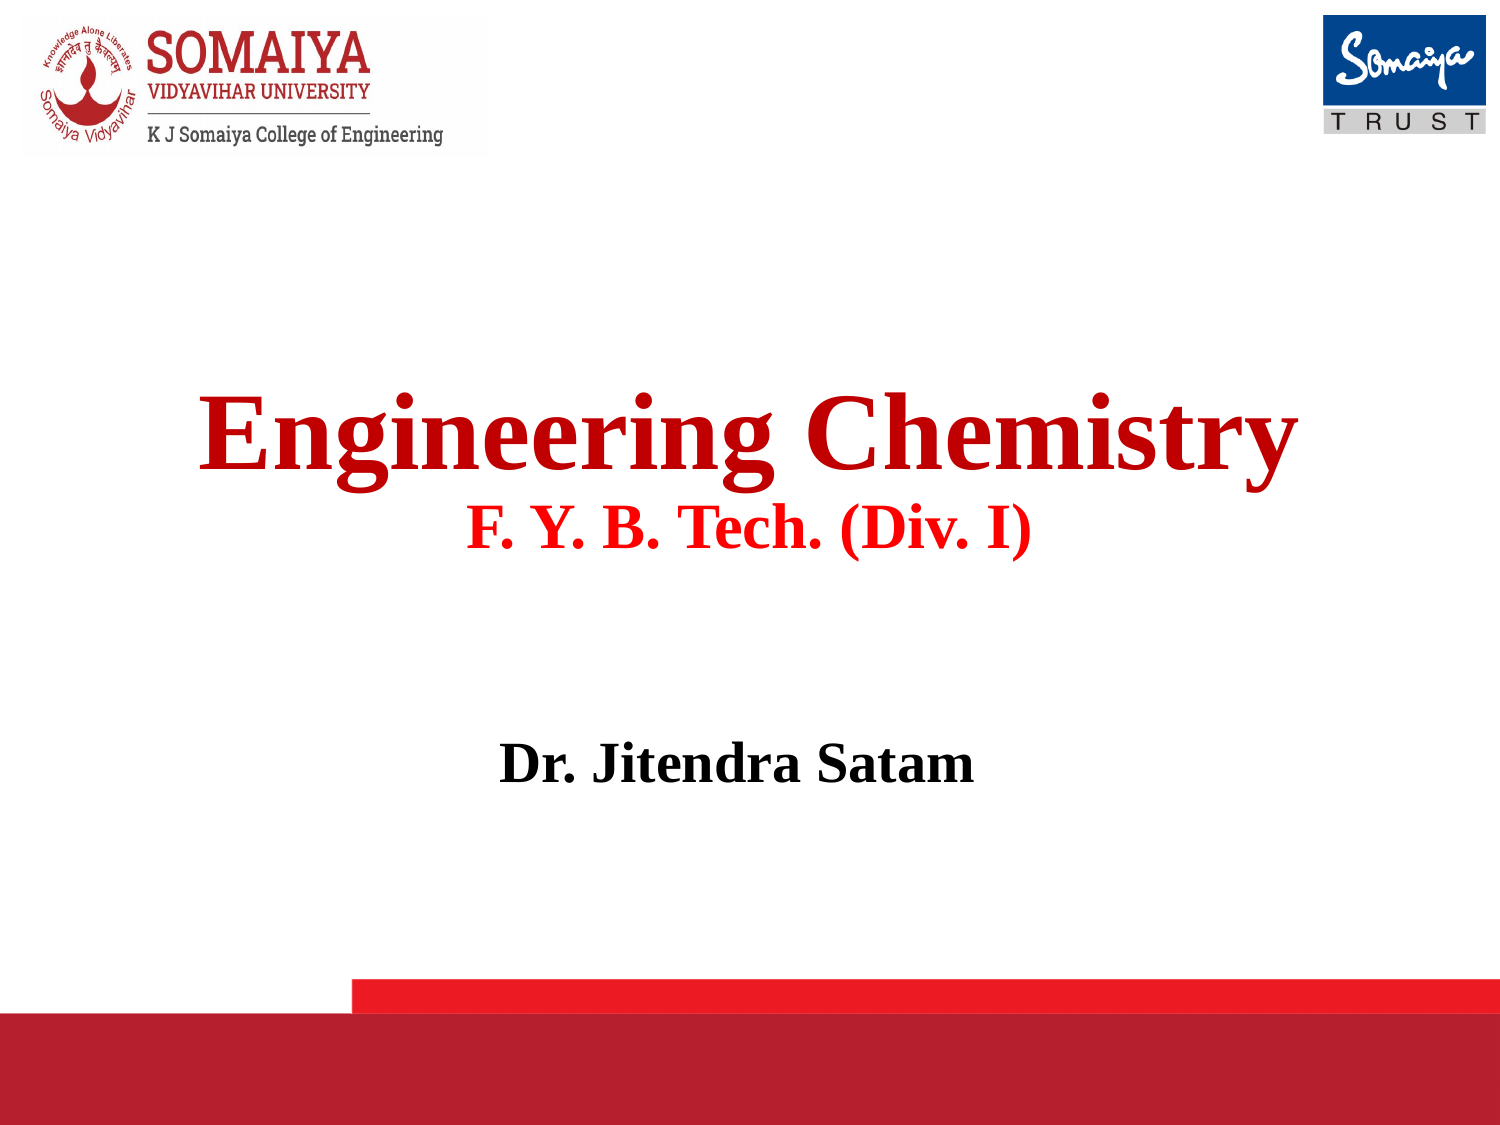

# Engineering Chemistry F. Y. B. Tech. (Div. I)
Dr. Jitendra Satam